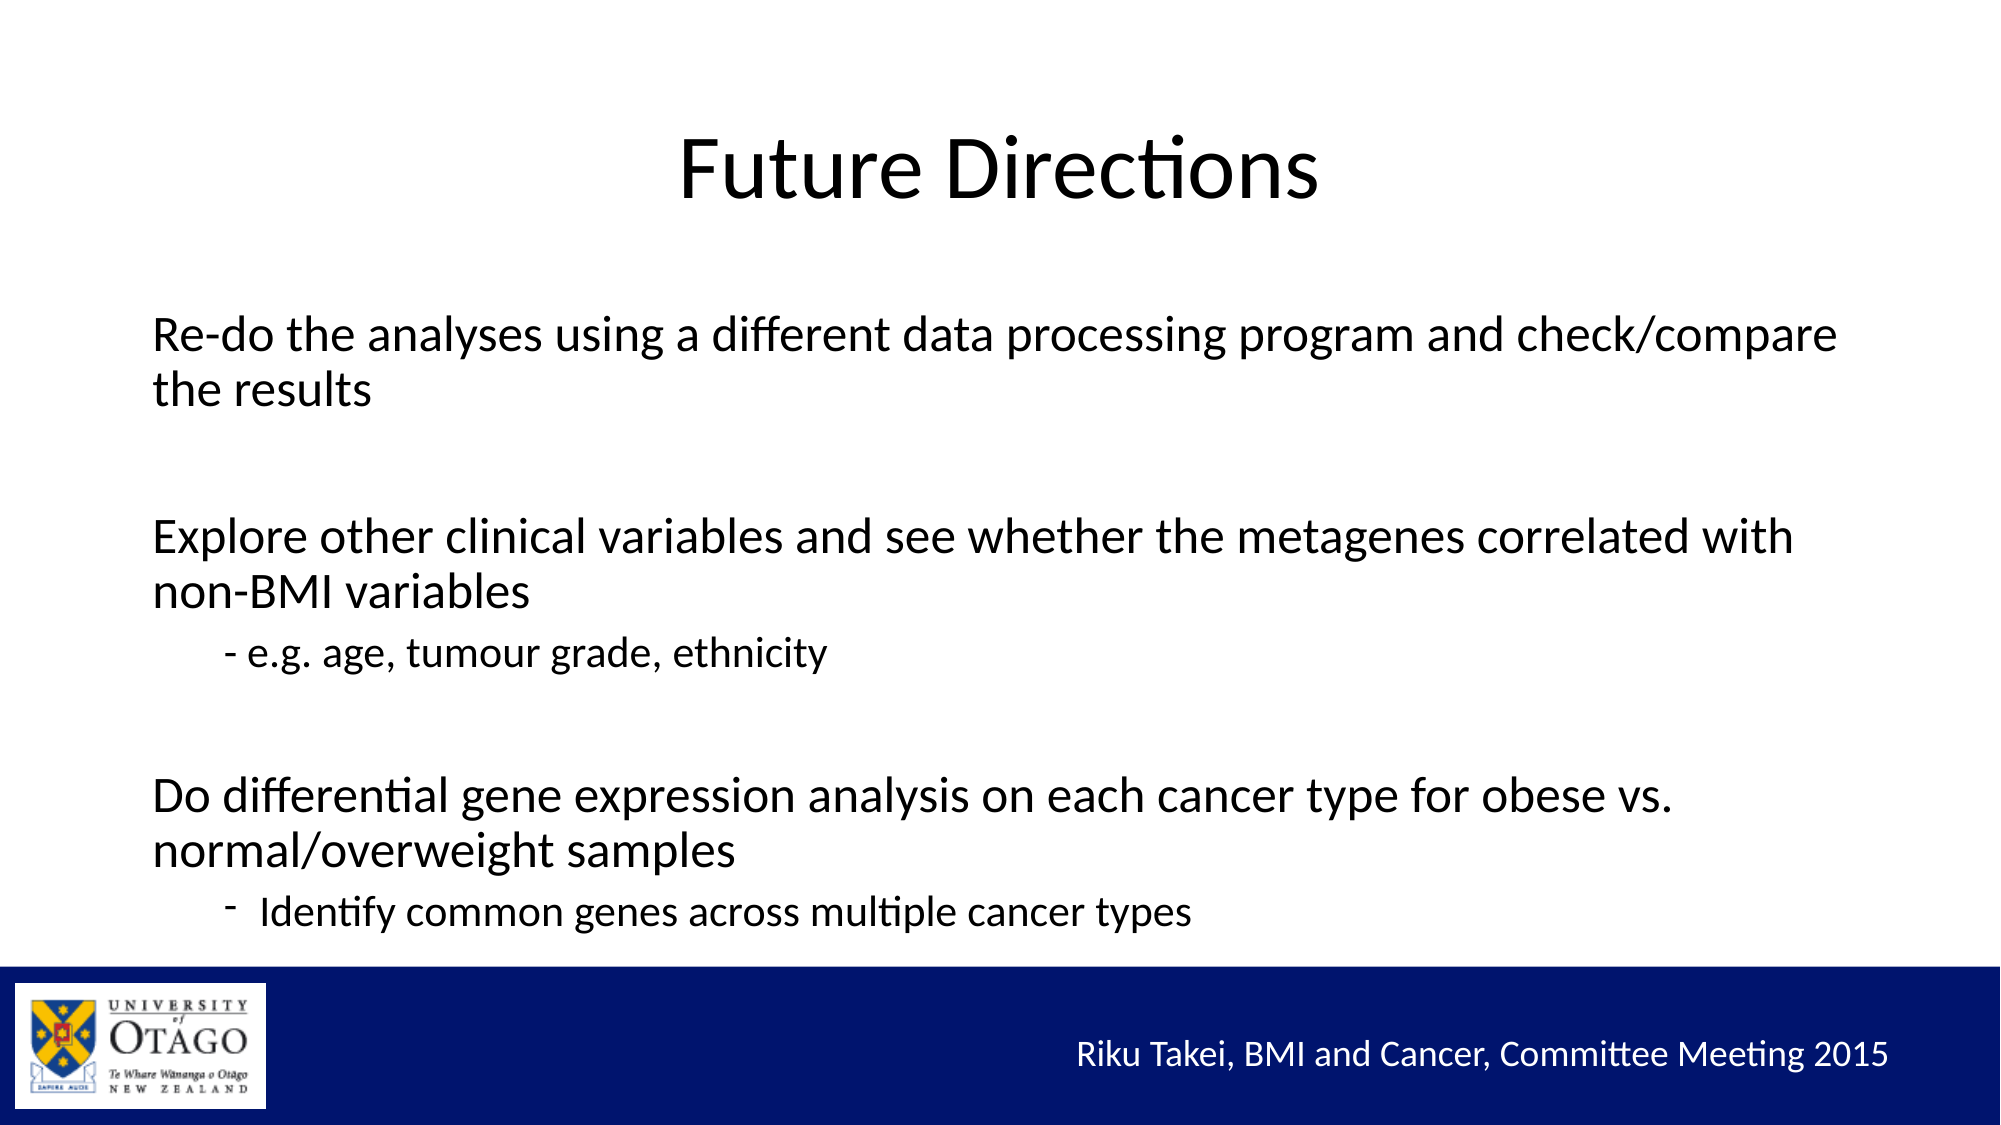

# Future Directions
Re-do the analyses using a different data processing program and check/compare the results

Explore other clinical variables and see whether the metagenes correlated with non-BMI variables
- e.g. age, tumour grade, ethnicity

Do differential gene expression analysis on each cancer type for obese vs. normal/overweight samples
Identify common genes across multiple cancer types
Riku Takei, BMI and Cancer, Committee Meeting 2015